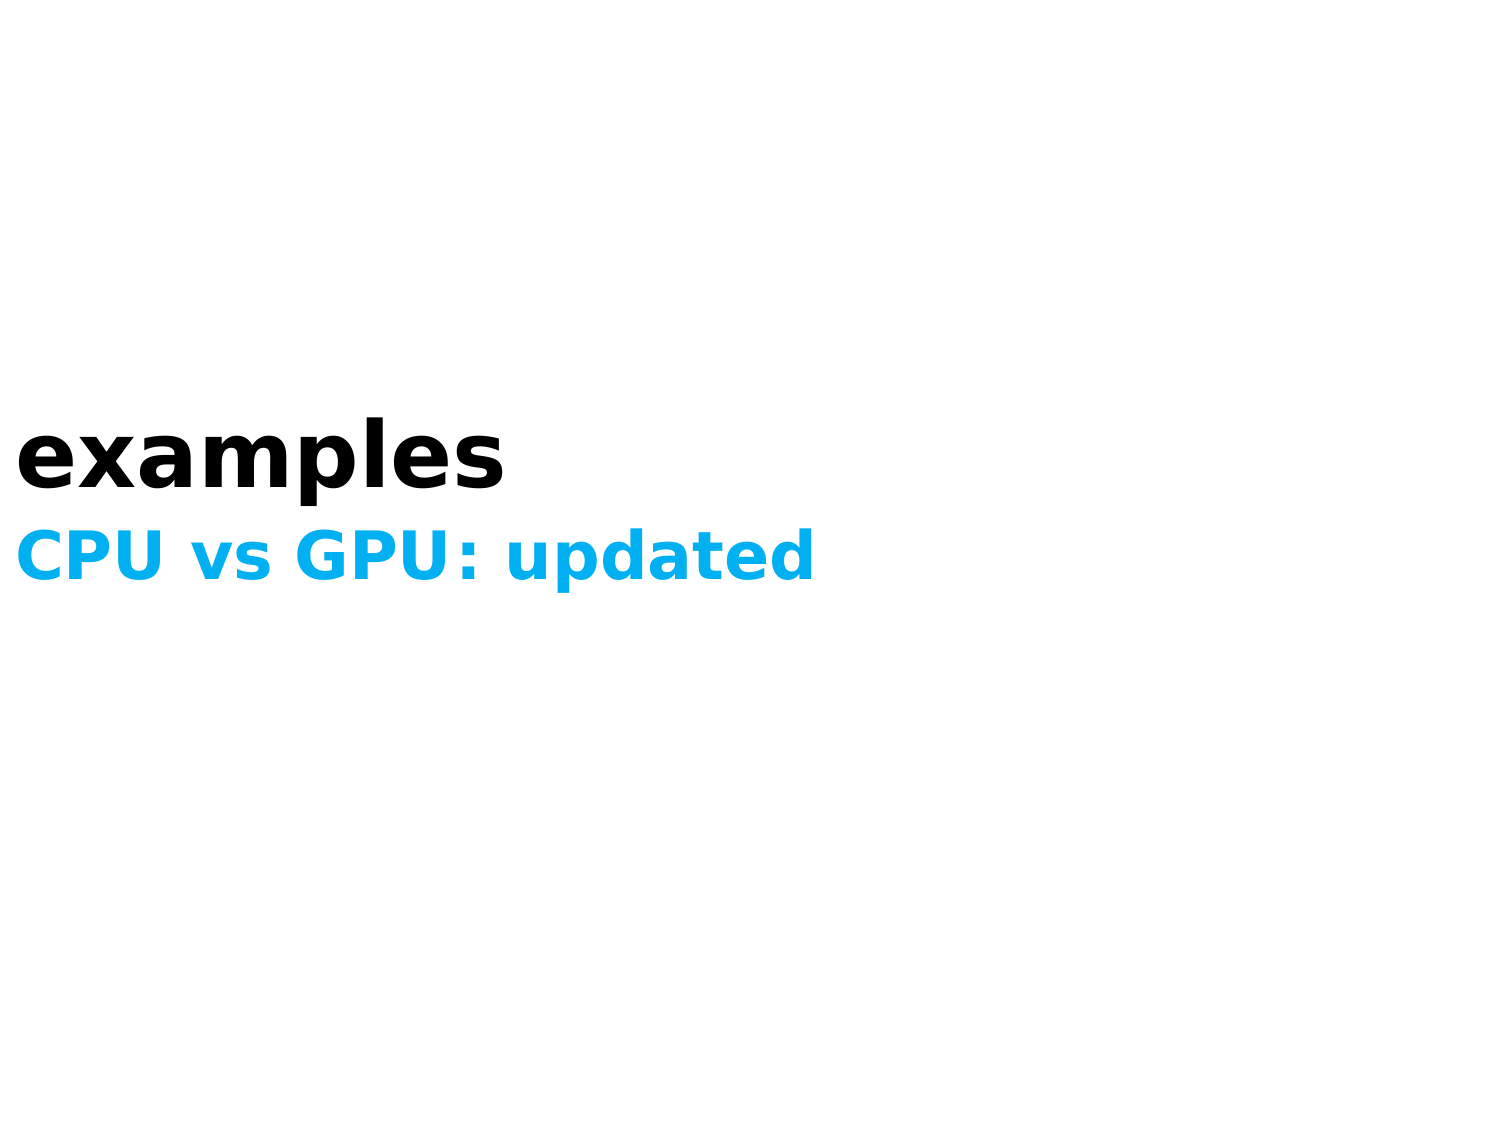

# examples

CPU vs GPU: updated

CPU

GPU